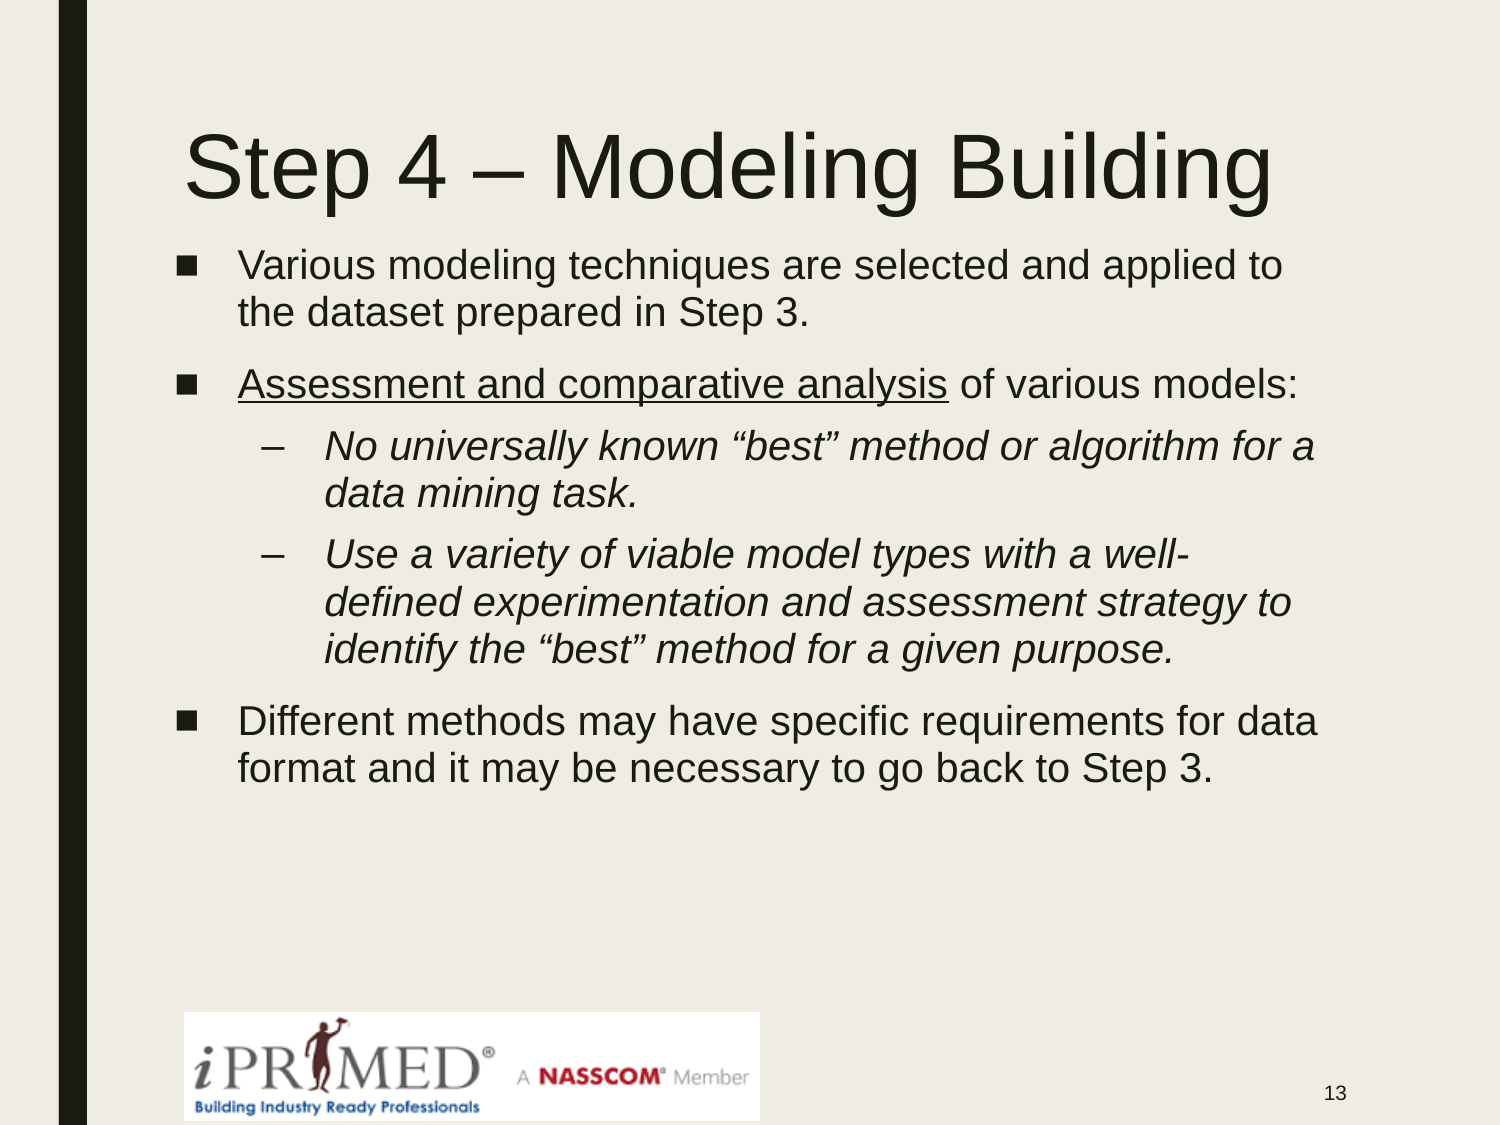

# Step 4 – Modeling Building
Various modeling techniques are selected and applied to the dataset prepared in Step 3.
Assessment and comparative analysis of various models:
No universally known “best” method or algorithm for a data mining task.
Use a variety of viable model types with a well-defined experimentation and assessment strategy to identify the “best” method for a given purpose.
Different methods may have specific requirements for data format and it may be necessary to go back to Step 3.
13